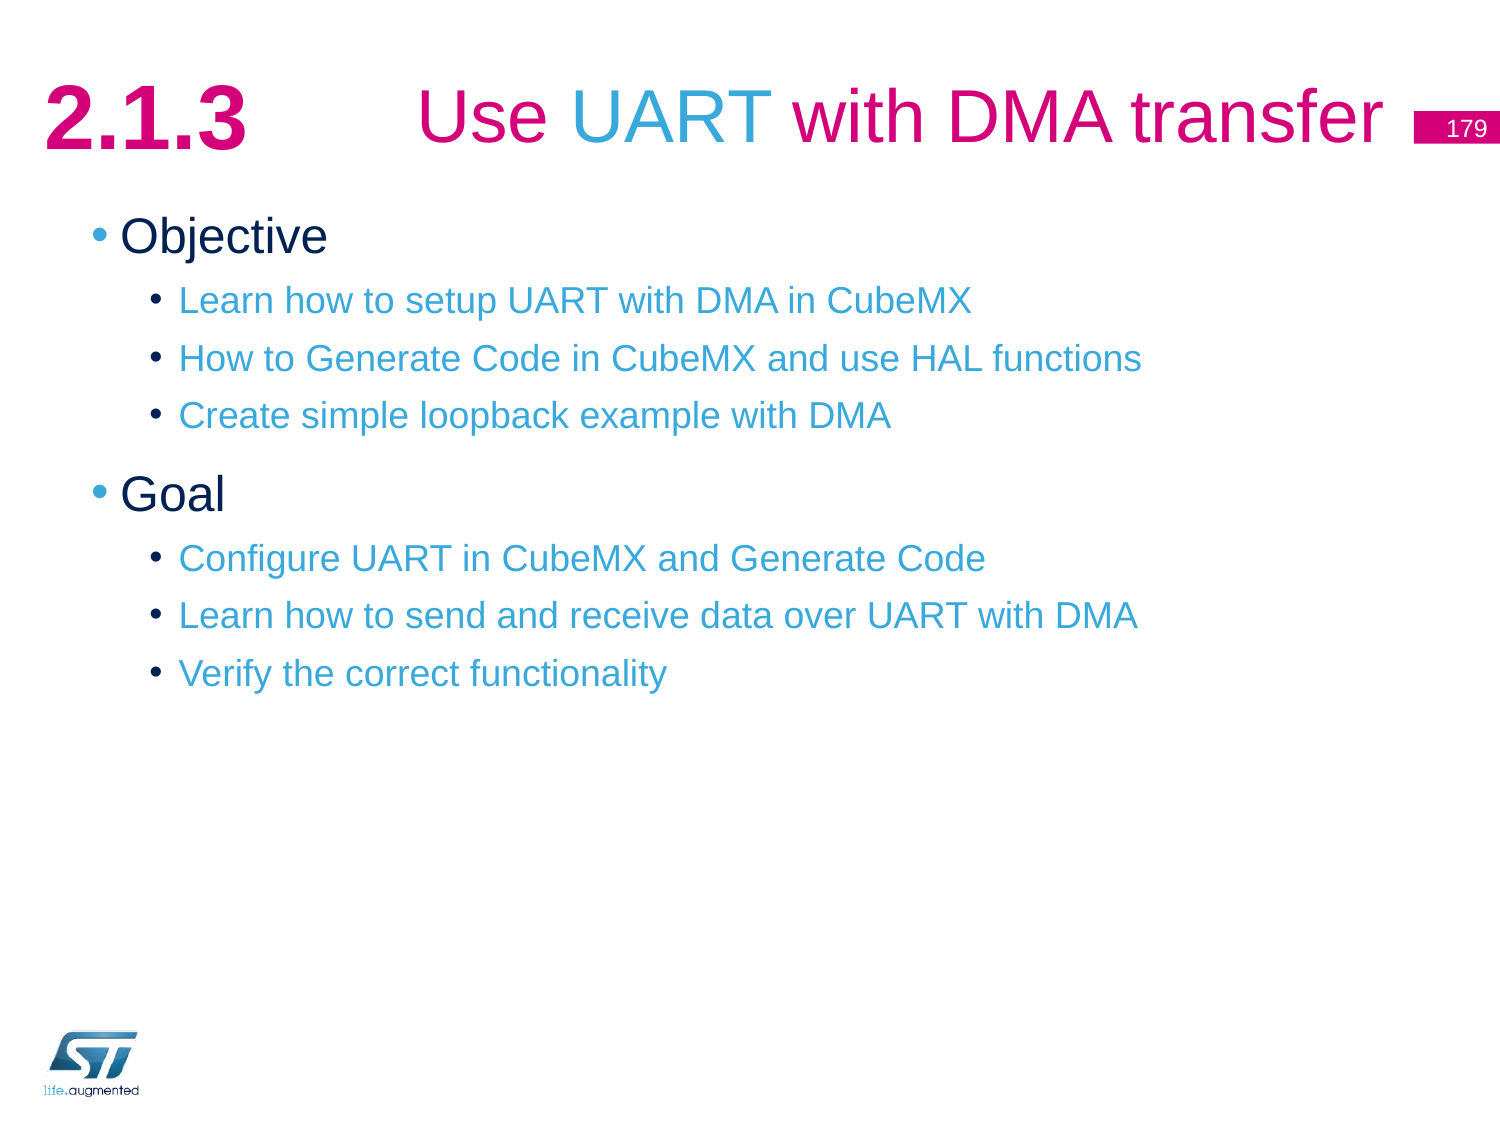

# Use UART with DMA transfer
2.1.3
179
Objective
Learn how to setup UART with DMA in CubeMX
How to Generate Code in CubeMX and use HAL functions
Create simple loopback example with DMA
Goal
Configure UART in CubeMX and Generate Code
Learn how to send and receive data over UART with DMA
Verify the correct functionality